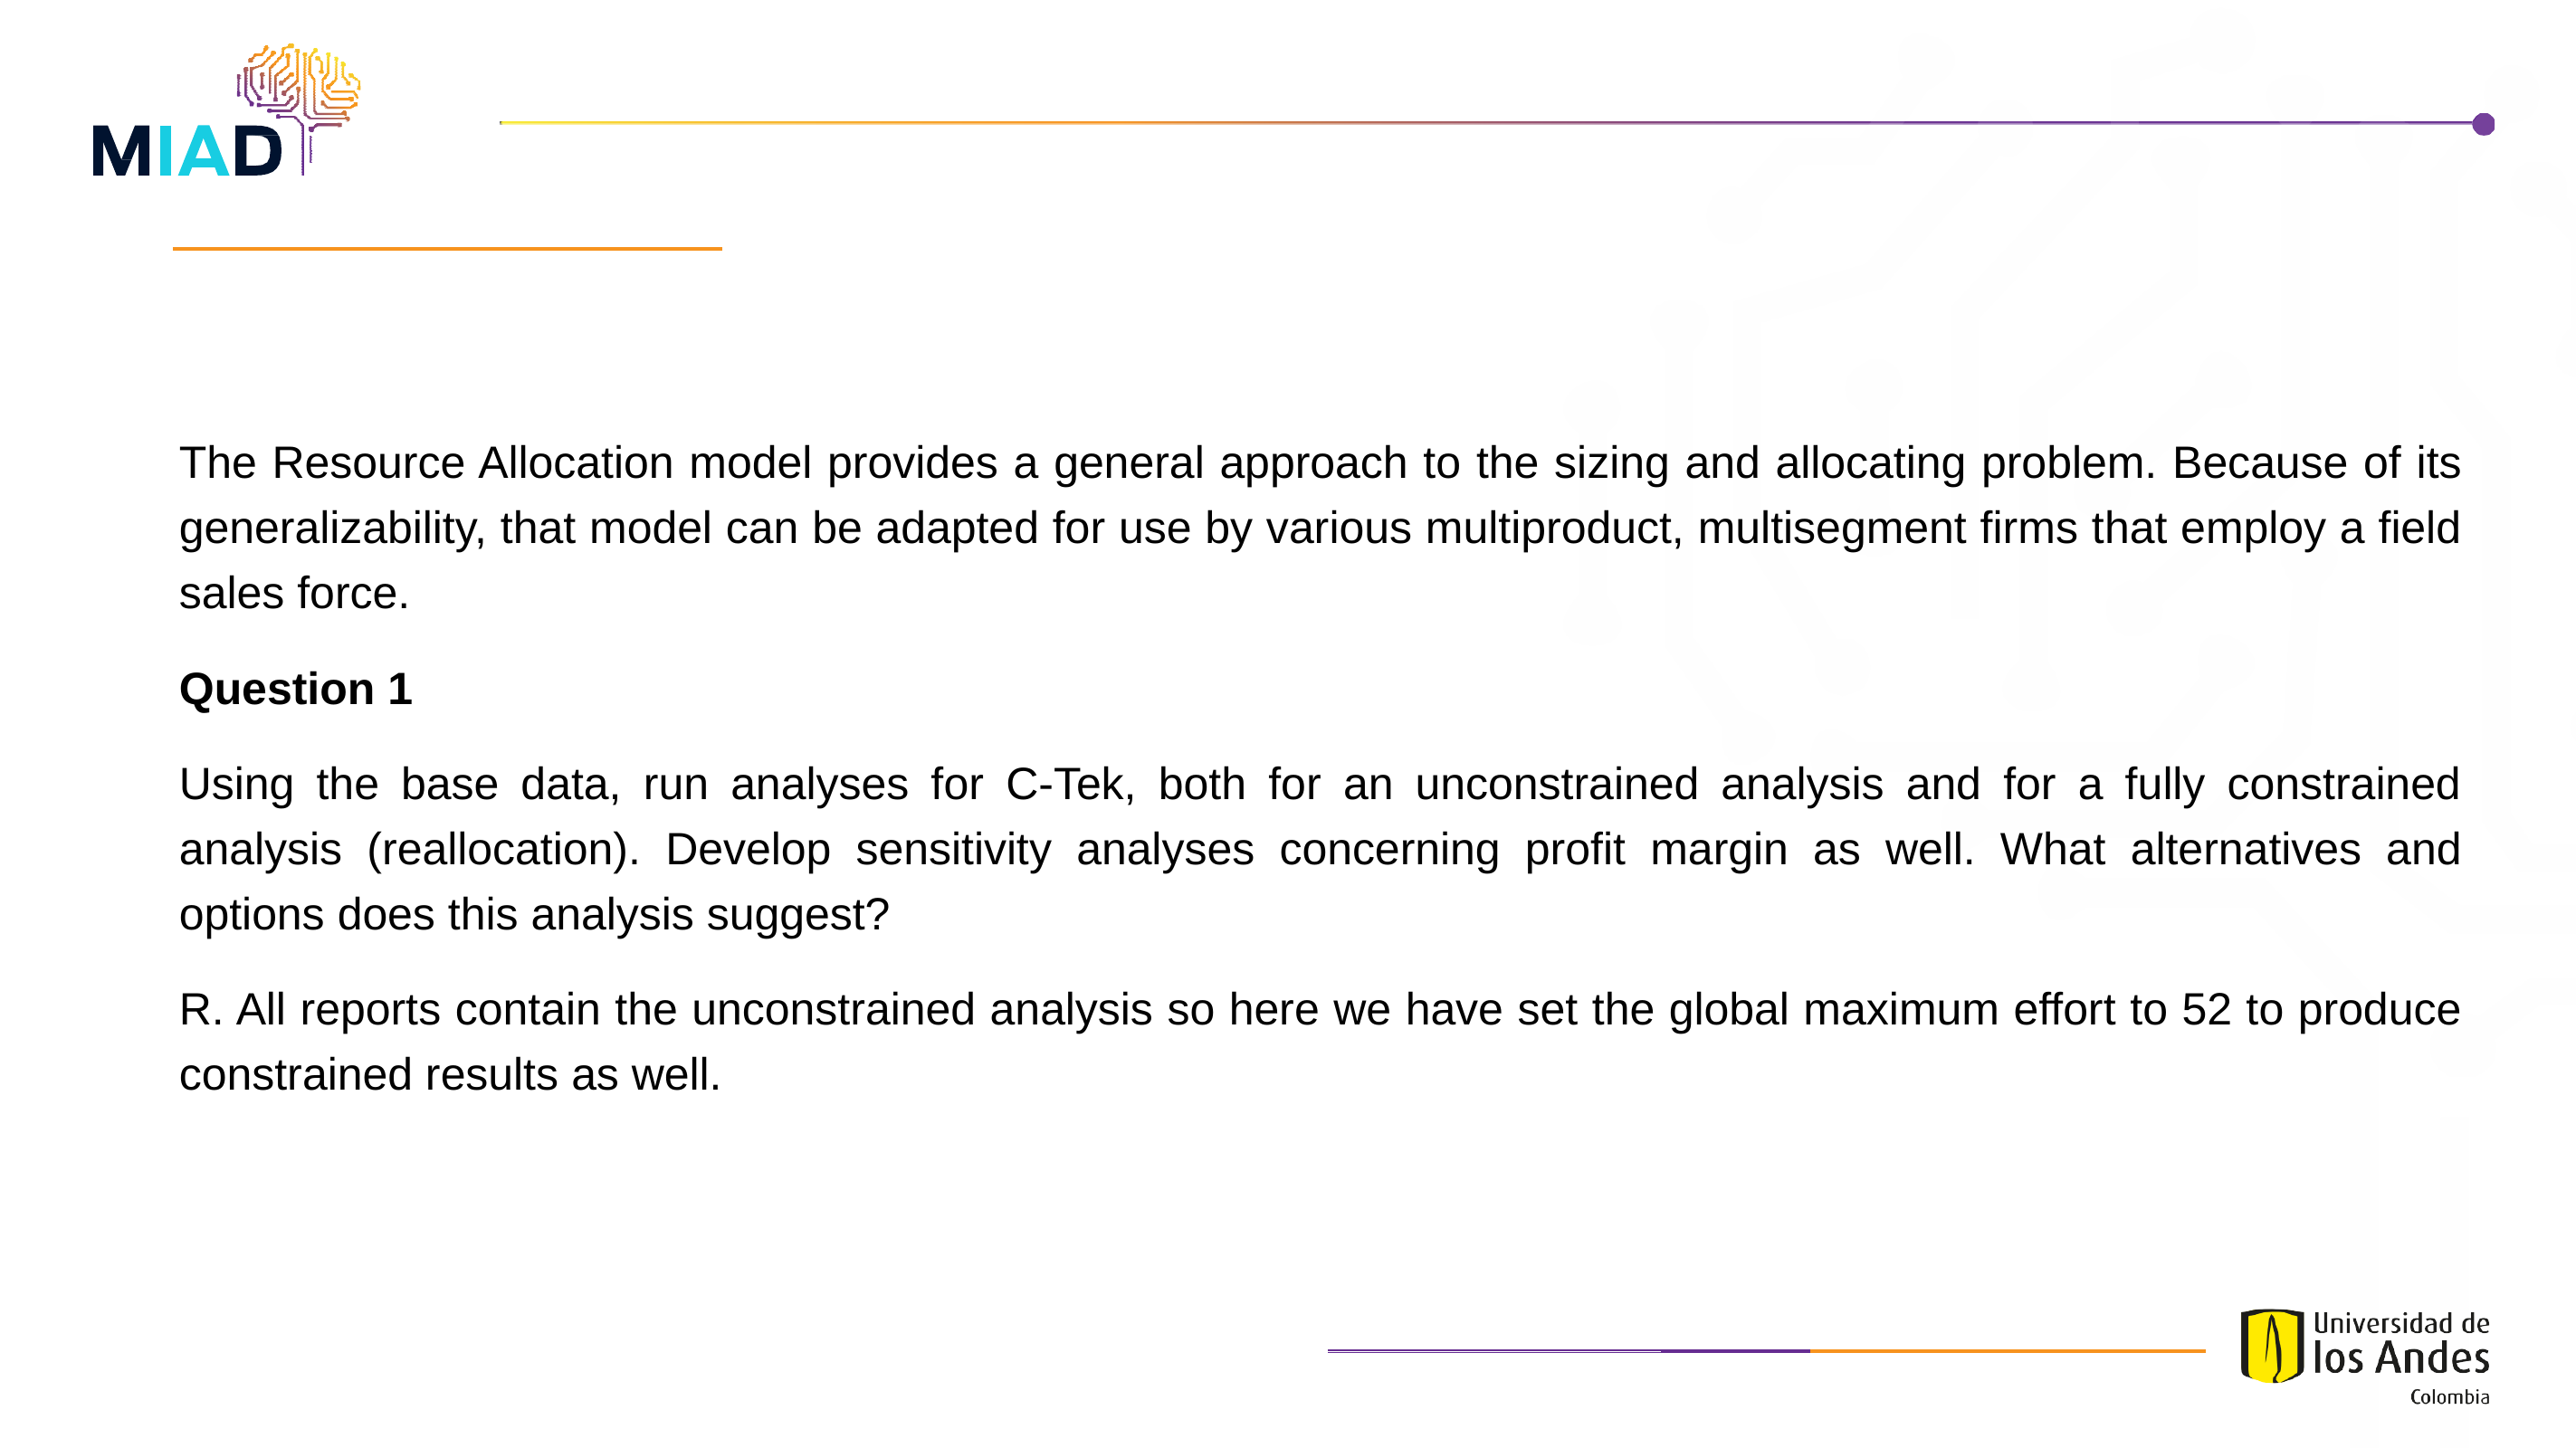

The Resource Allocation model provides a general approach to the sizing and allocating problem. Because of its generalizability, that model can be adapted for use by various multiproduct, multisegment firms that employ a field sales force.
Question 1
Using the base data, run analyses for C-Tek, both for an unconstrained analysis and for a fully constrained analysis (reallocation). Develop sensitivity analyses concerning profit margin as well. What alternatives and options does this analysis suggest?
R. All reports contain the unconstrained analysis so here we have set the global maximum effort to 52 to produce constrained results as well.